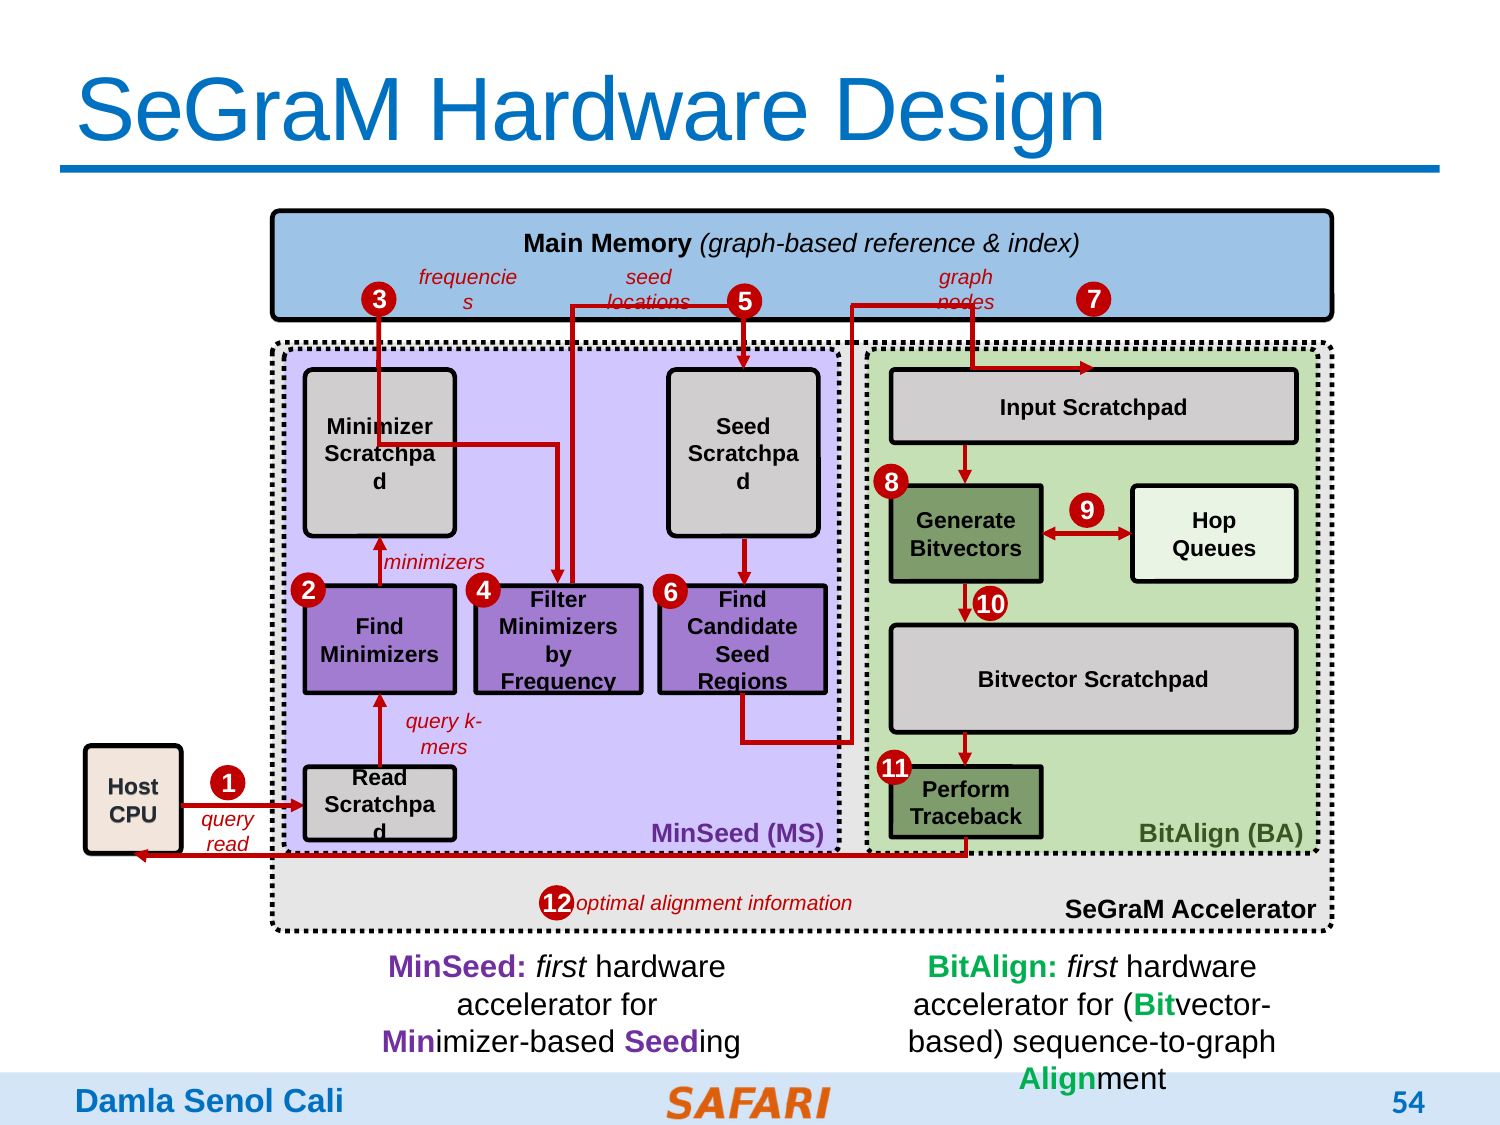

# SeGraM Hardware Design
Main Memory (graph-based reference & index)
Main Memory (graph-based reference & index)
seed locations
graph nodes
frequencies
3
7
5
SeGraM Accelerator
MinSeed (MS)
BitAlign (BA)
Minimizer Scratchpad
Seed Scratchpad
Input Scratchpad
8
Hop Queues
Generate Bitvectors
9
minimizers
2
4
6
Find Minimizers
Filter
Minimizers by Frequency
Find Candidate
Seed Regions
10
Bitvector Scratchpad
query k-mers
Host CPU
Host CPU
11
Perform
Traceback
Read
Scratchpad
1
query
read
optimal alignment information
12
MinSeed: first hardware
accelerator for
Minimizer-based Seeding
BitAlign: first hardware accelerator for (Bitvector-based) sequence-to-graph Alignment
54